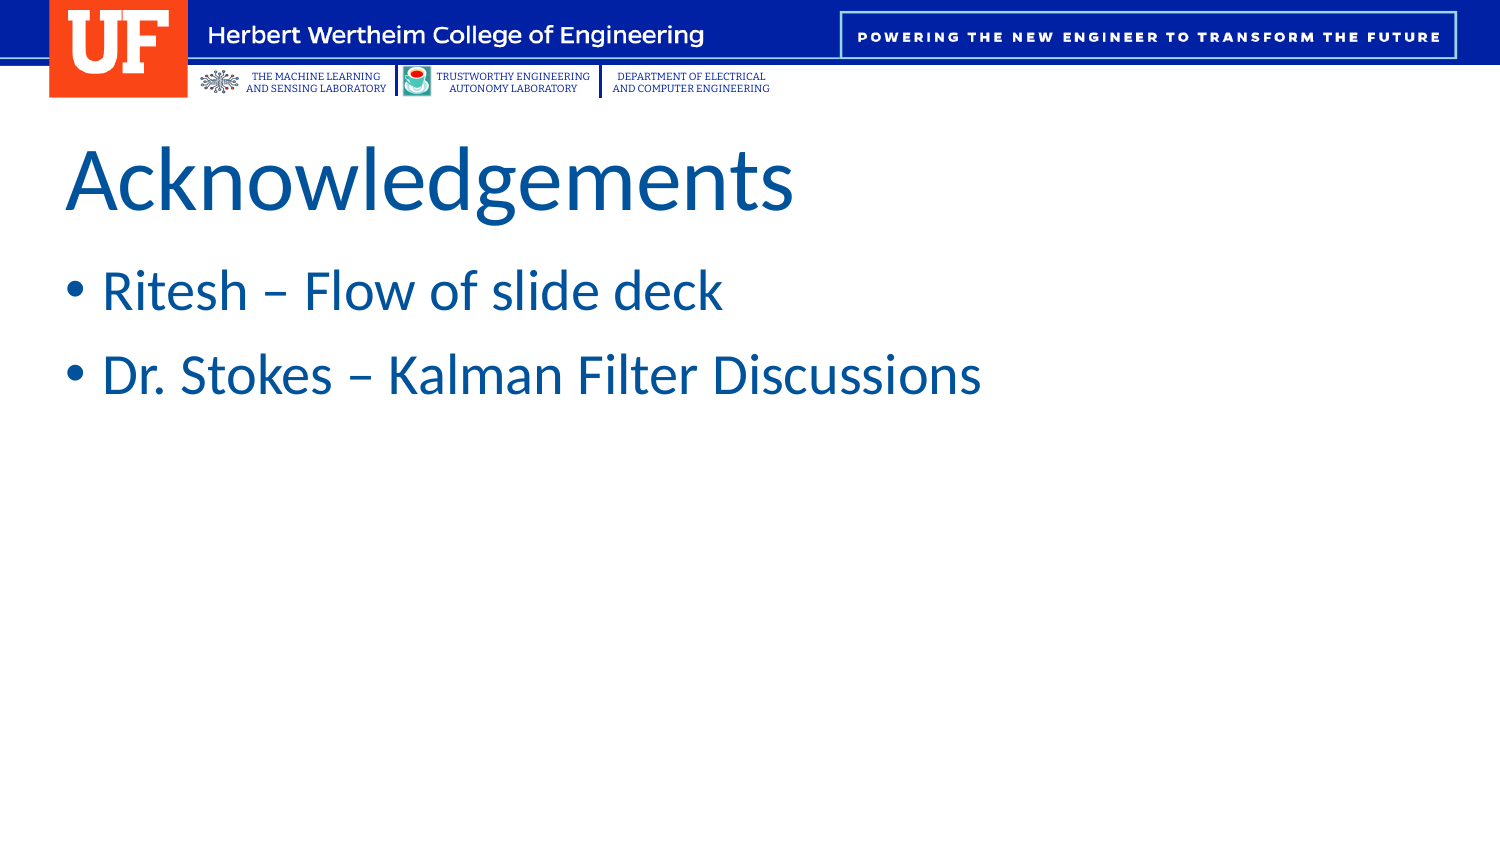

# Acknowledgements
Ritesh – Flow of slide deck
Dr. Stokes – Kalman Filter Discussions